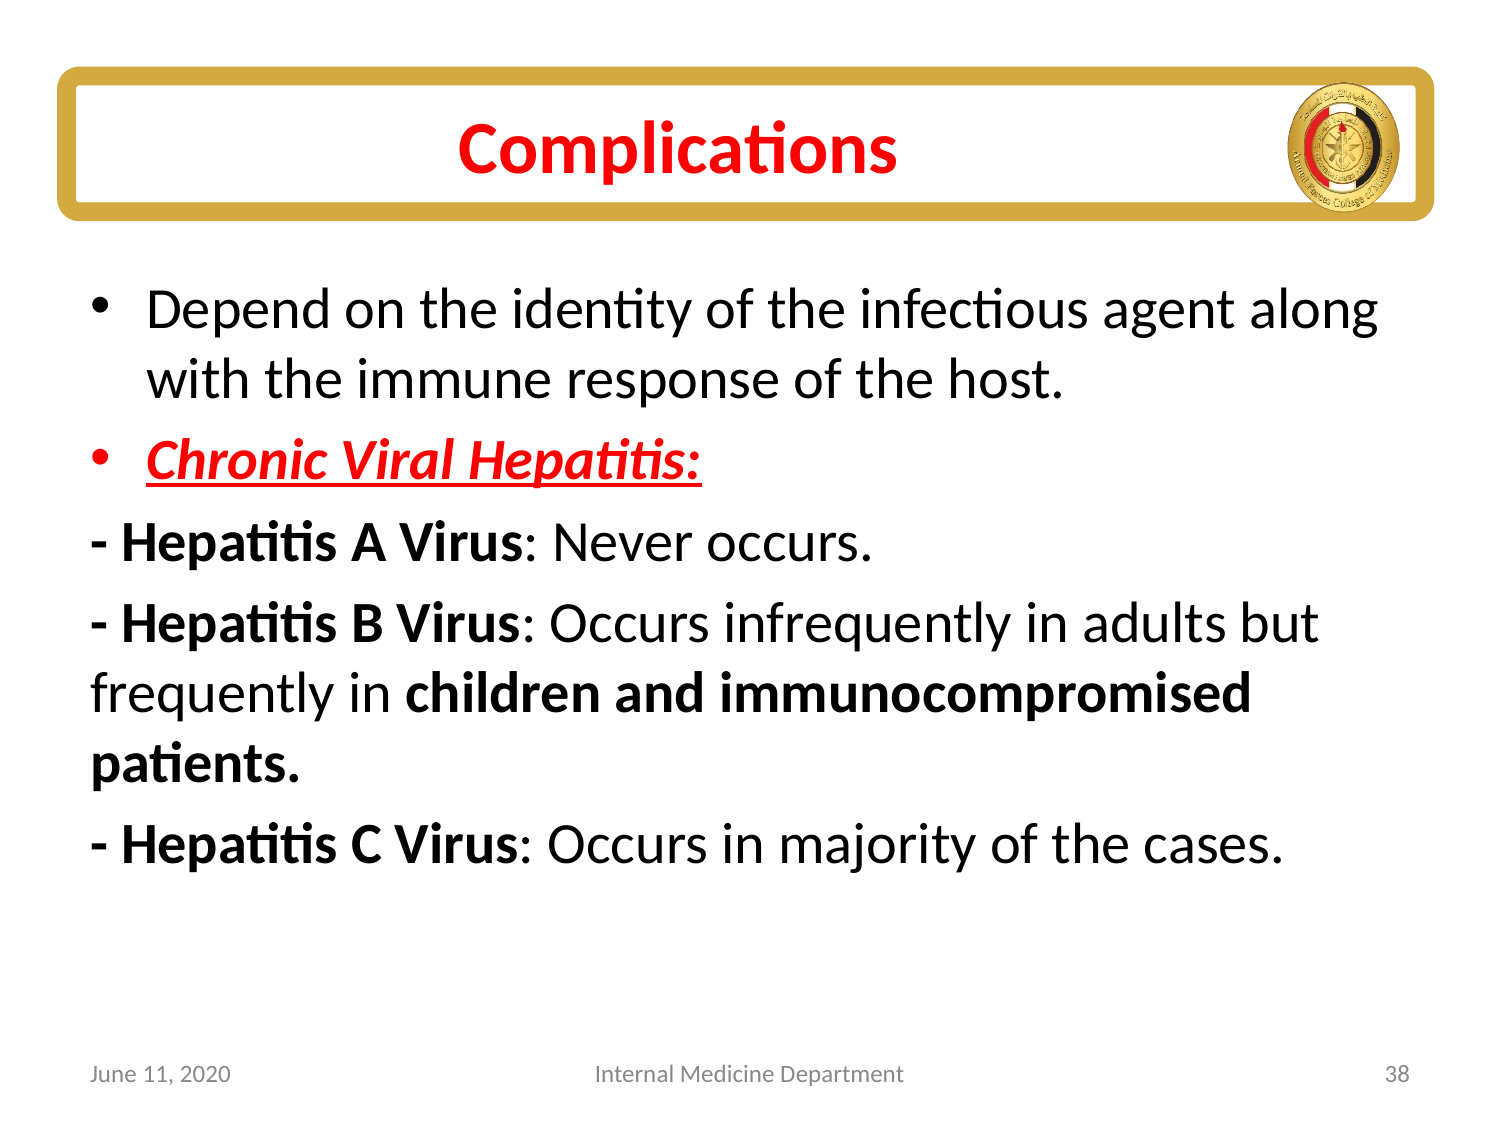

# Complications
Depend on the identity of the infectious agent along with the immune response of the host.
Chronic Viral Hepatitis:
- Hepatitis A Virus: Never occurs.
- Hepatitis B Virus: Occurs infrequently in adults but frequently in children and immunocompromised patients.
- Hepatitis C Virus: Occurs in majority of the cases.

June 11, 2020
Internal Medicine Department
38